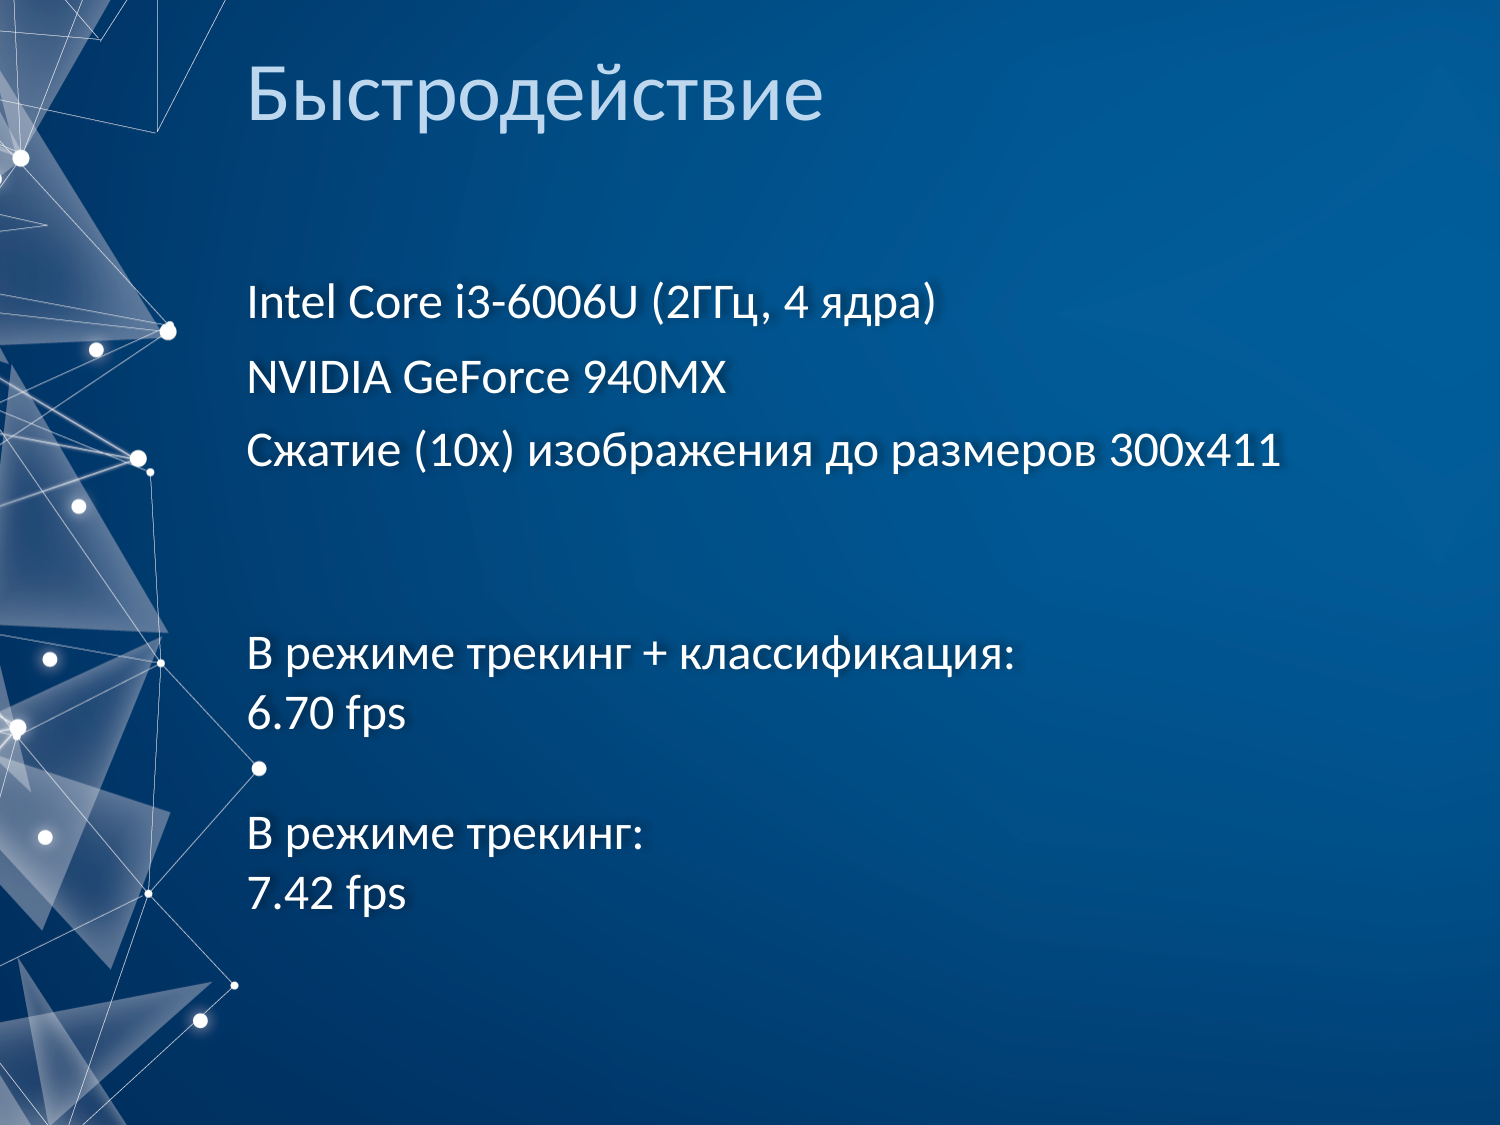

# Быстродействие
Intel Core i3-6006U (2ГГц, 4 ядра)
NVIDIA GeForce 940MX
Сжатие (10x) изображения до размеров 300x411
В режиме трекинг + классификация:
6.70 fps

В режиме трекинг:
7.42 fps